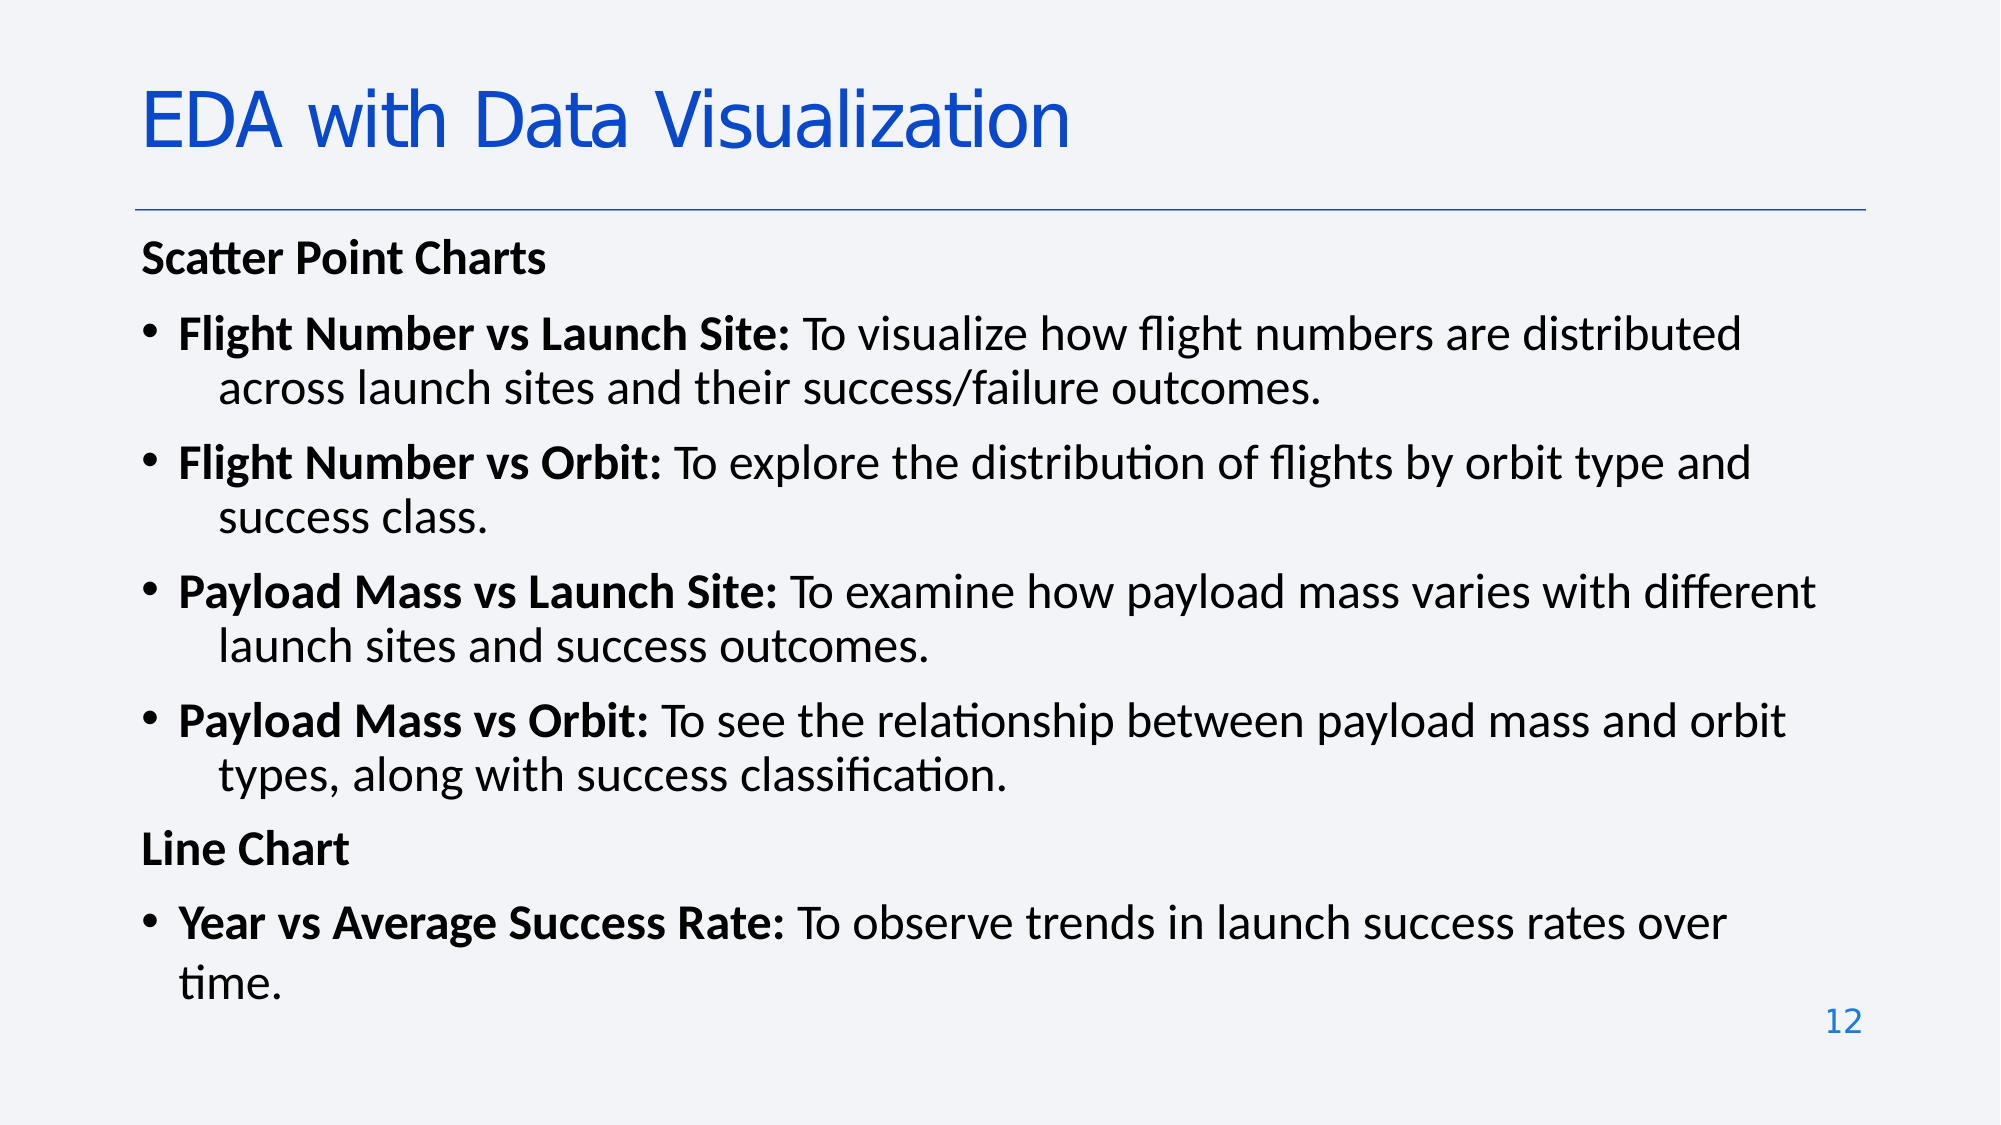

# EDA with Data Visualization
Scatter Point Charts
Flight Number vs Launch Site: To visualize how flight numbers are distributed 	across launch sites and their success/failure outcomes.
Flight Number vs Orbit: To explore the distribution of flights by orbit type and 	success class.
Payload Mass vs Launch Site: To examine how payload mass varies with different 	launch sites and success outcomes.
Payload Mass vs Orbit: To see the relationship between payload mass and orbit 	types, along with success classification.
Line Chart
Year vs Average Success Rate: To observe trends in launch success rates over time.
12